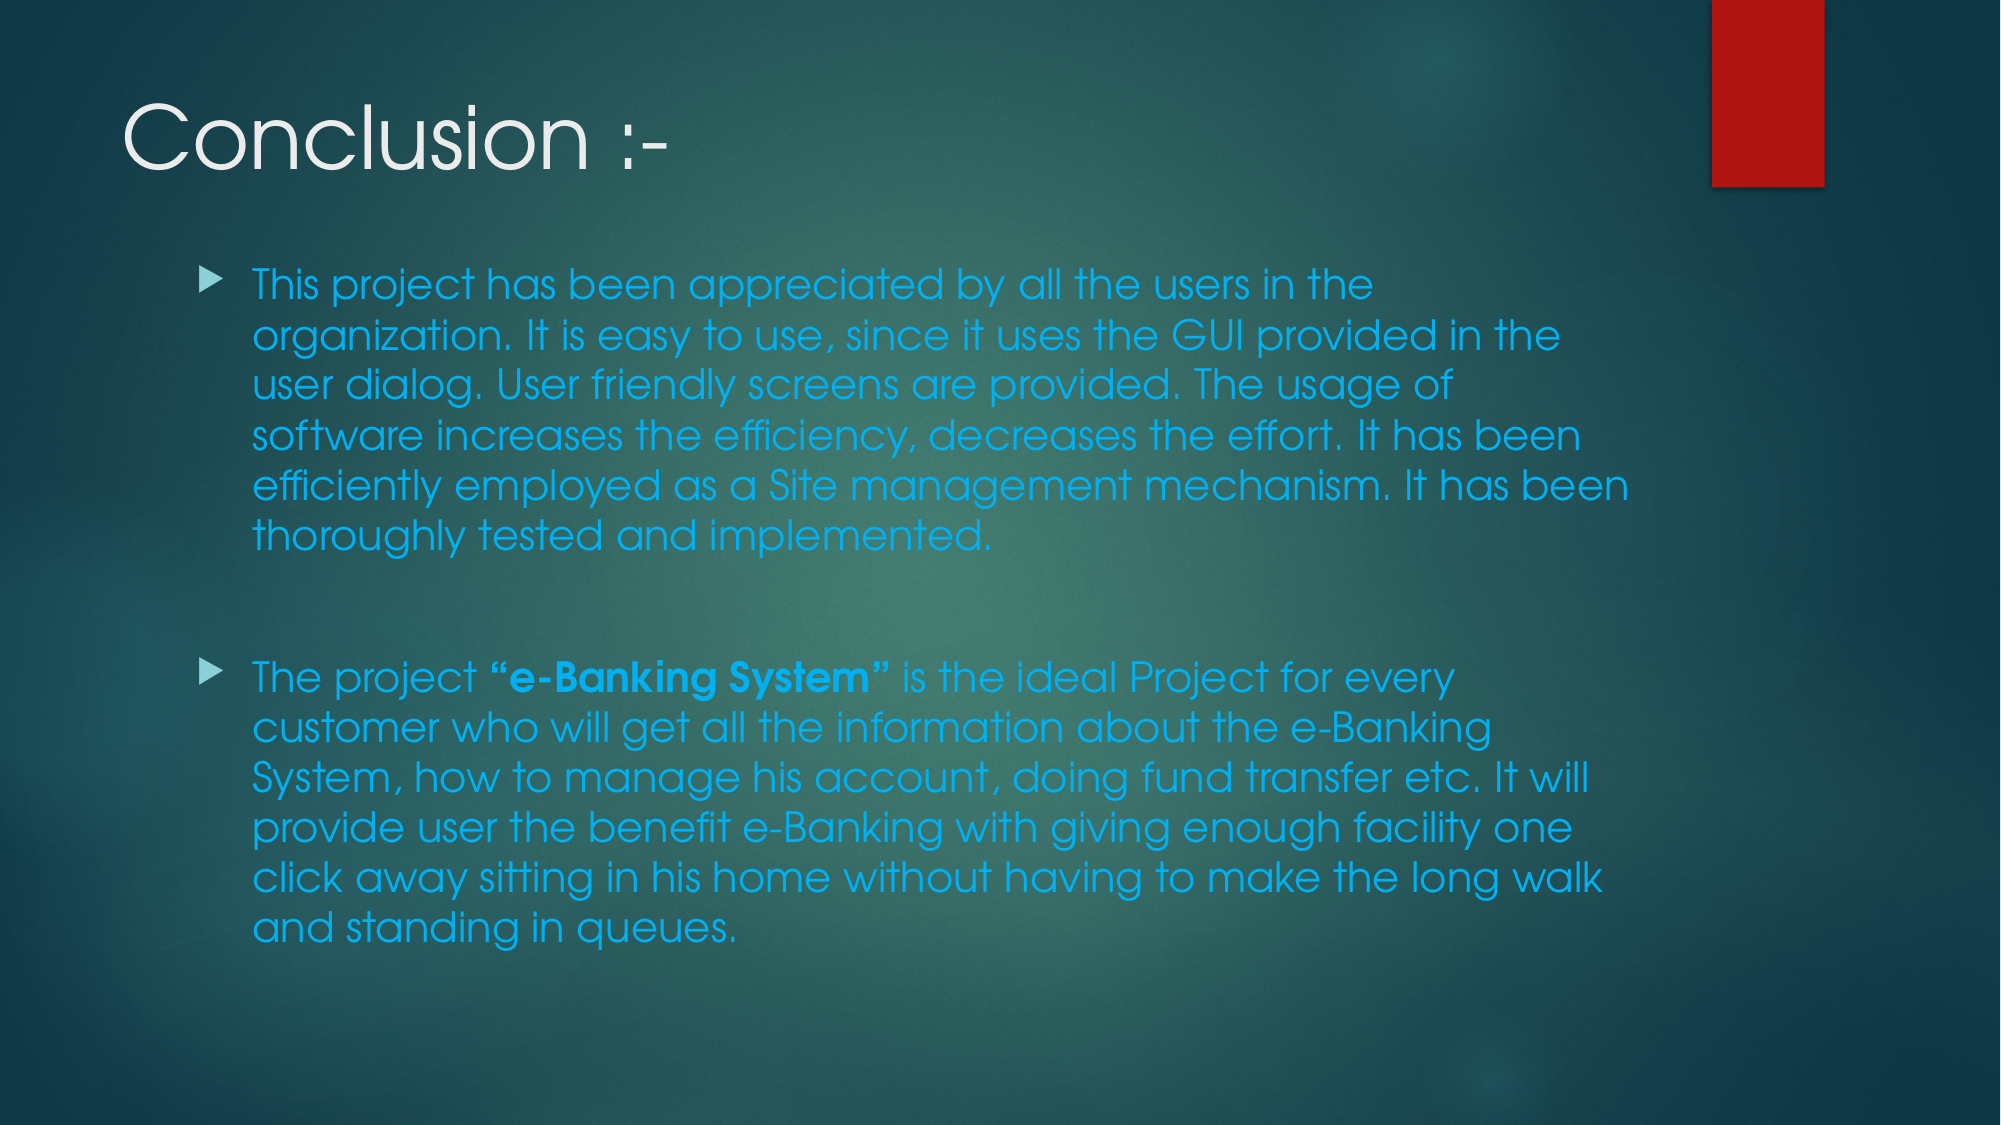

# Conclusion :-
This project has been appreciated by all the users in the organization. It is easy to use, since it uses the GUI provided in the user dialog. User friendly screens are provided. The usage of software increases the efficiency, decreases the effort. It has been efficiently employed as a Site management mechanism. It has been thoroughly tested and implemented.

The project “e-Banking System” is the ideal Project for every customer who will get all the information about the e-Banking System, how to manage his account, doing fund transfer etc. It will provide user the benefit e-Banking with giving enough facility one click away sitting in his home without having to make the long walk and standing in queues.